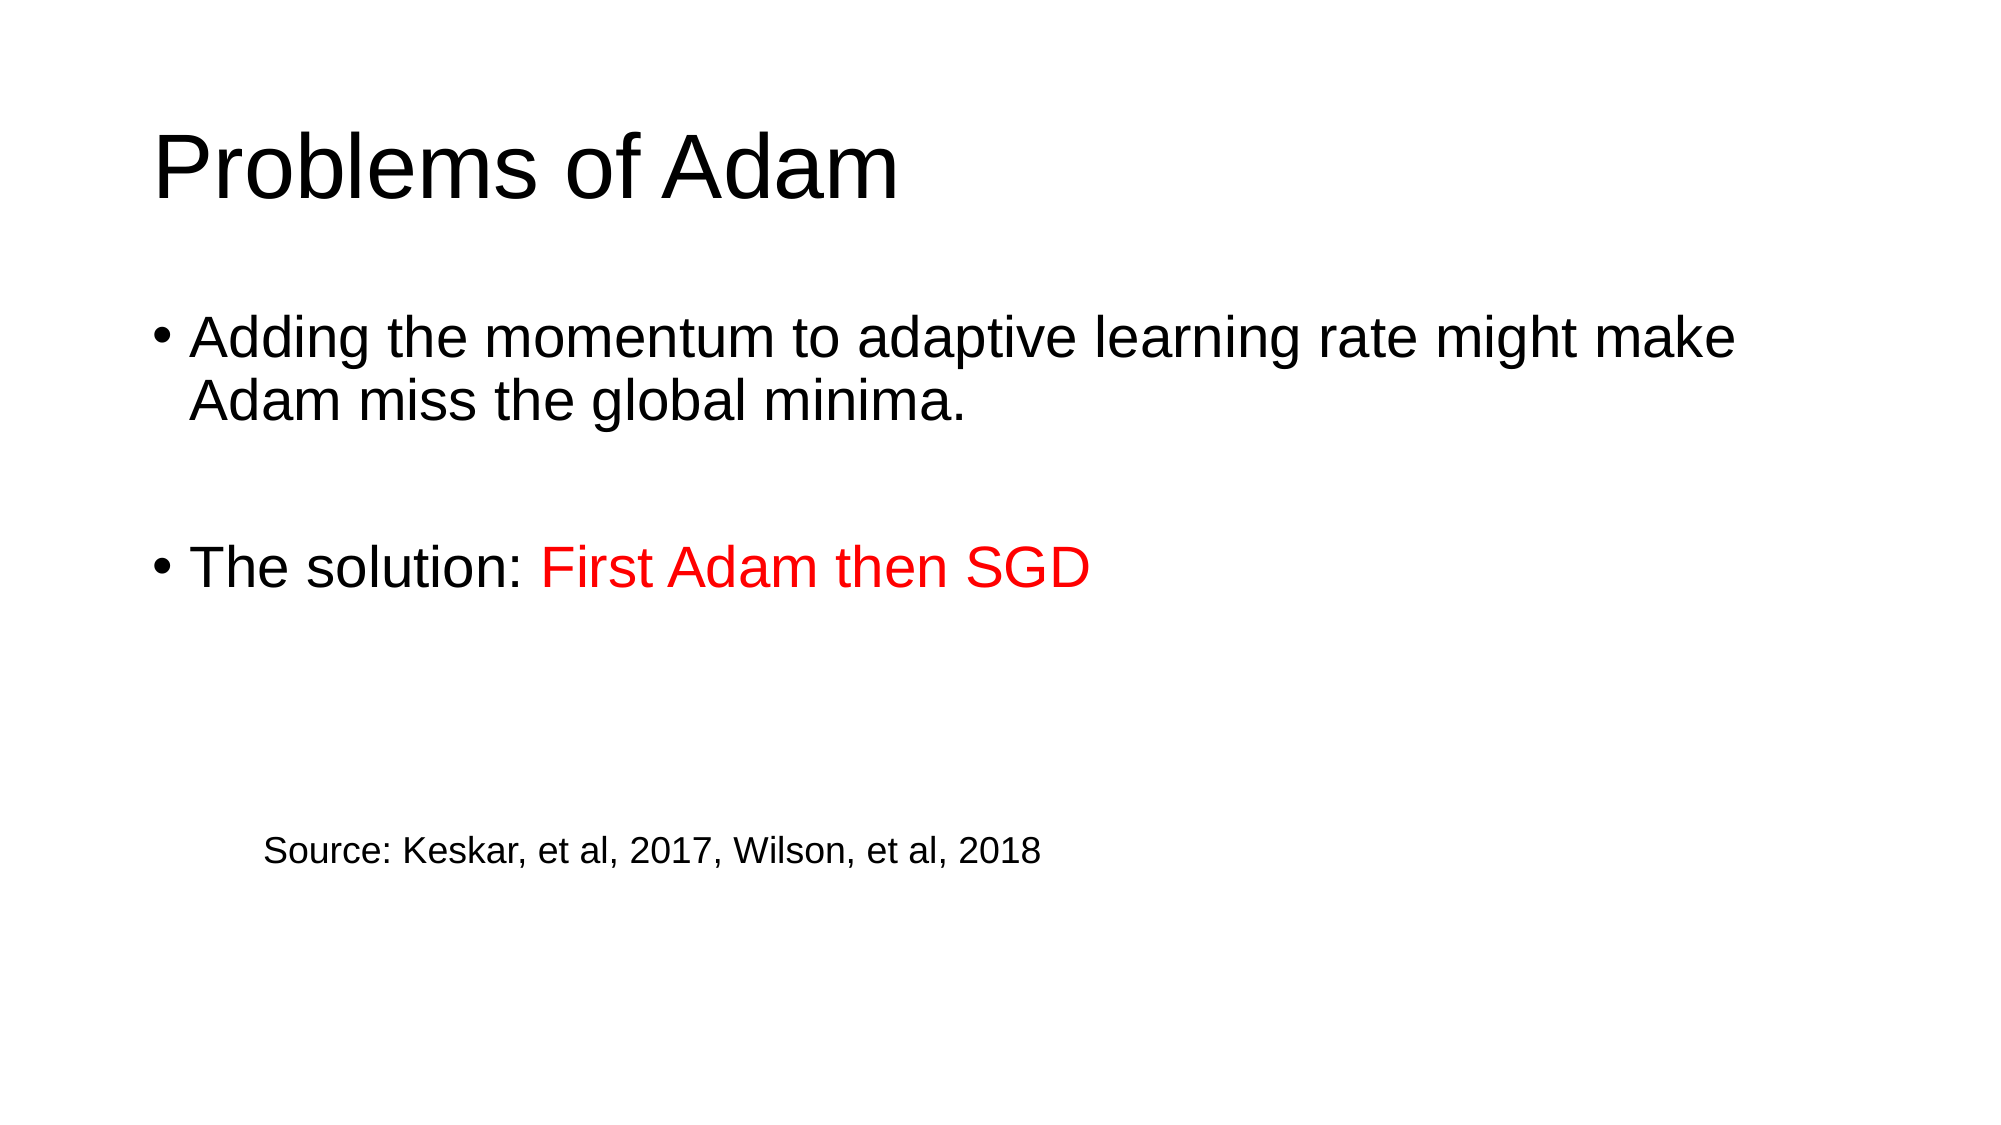

# Problems of Adam
Adding the momentum to adaptive learning rate might make Adam miss the global minima.

The solution: First Adam then SGD

Source: Keskar, et al, 2017, Wilson, et al, 2018